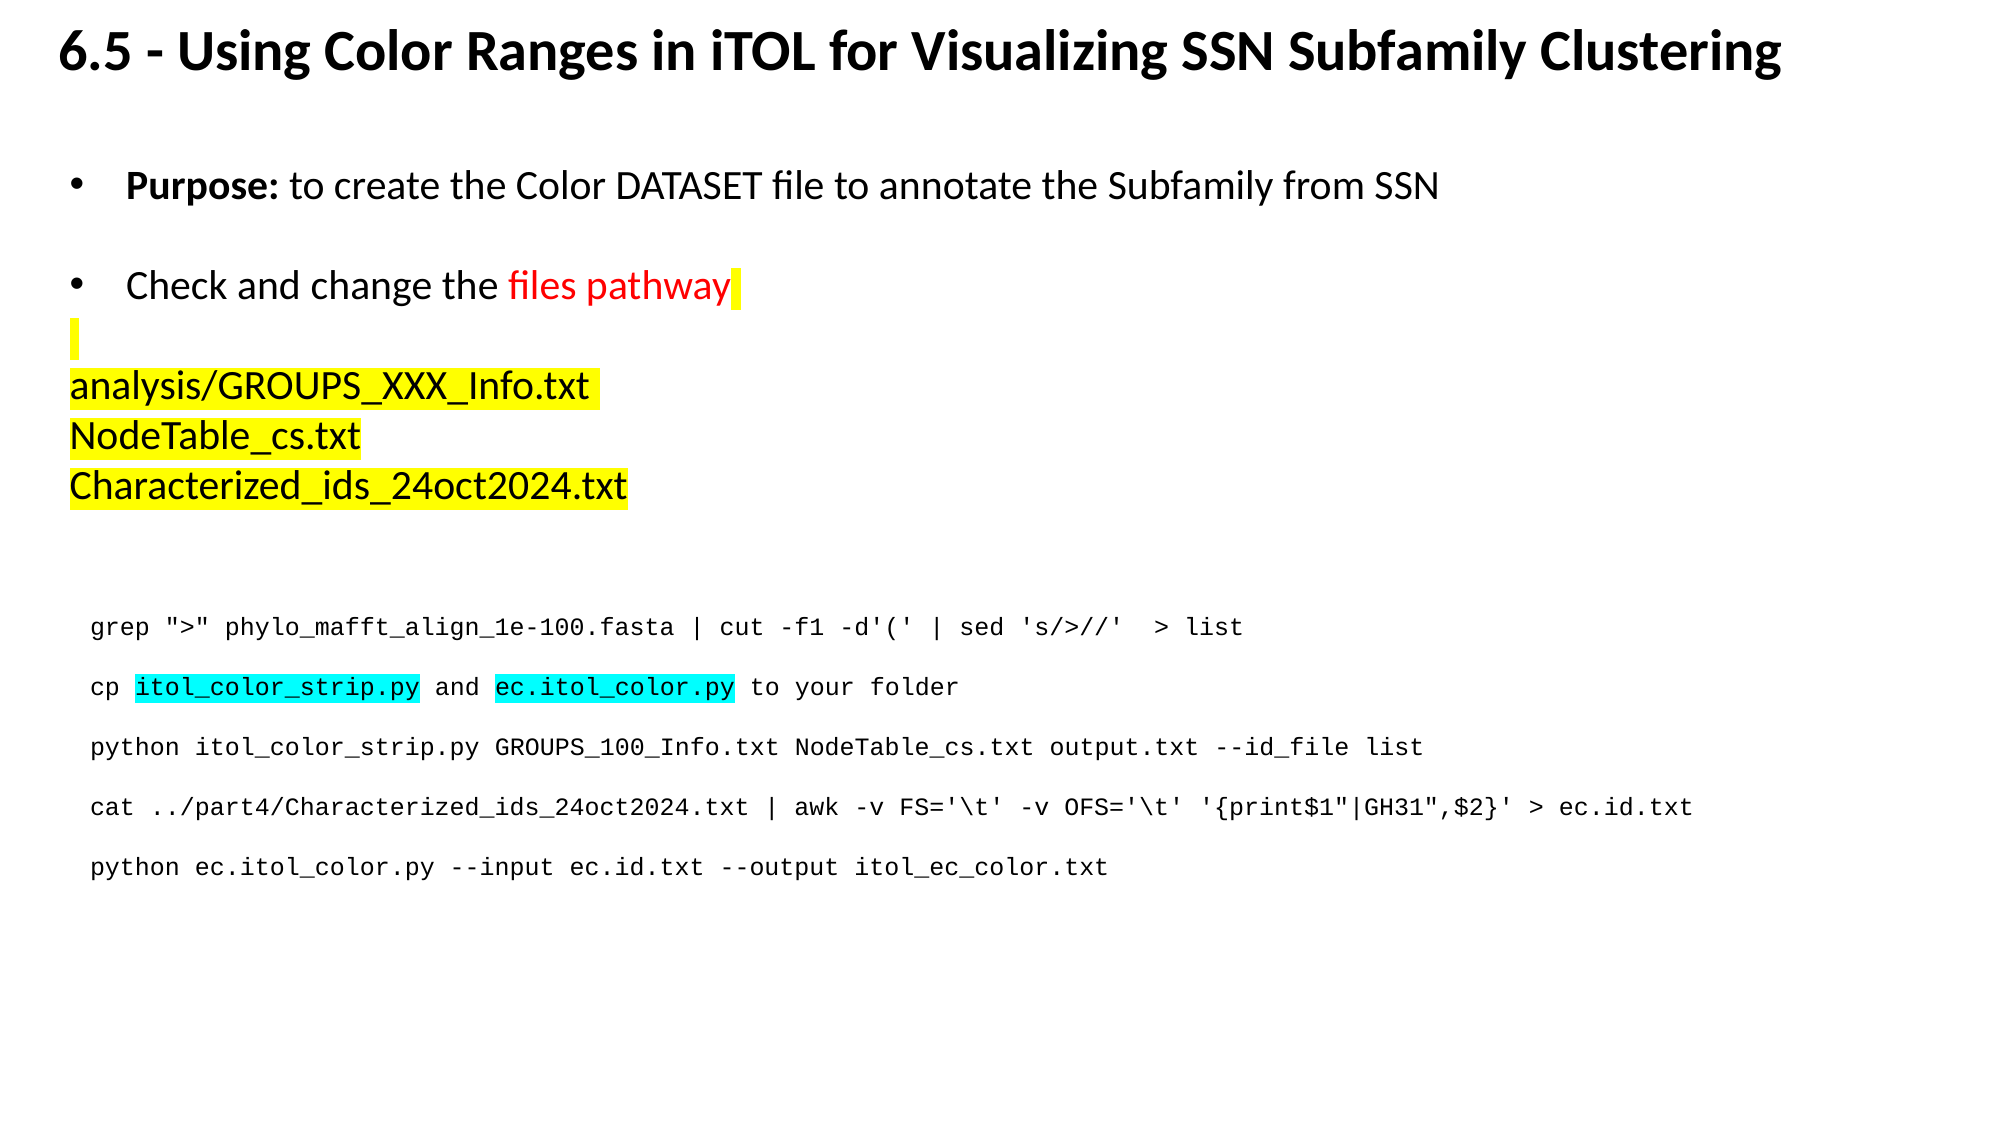

6.5 - Using Color Ranges in iTOL for Visualizing SSN Subfamily Clustering

Purpose: to create the Color DATASET file to annotate the Subfamily from SSN

Check and change the files pathway

analysis/GROUPS_XXX_Info.txt
NodeTable_cs.txt
Characterized_ids_24oct2024.txt

grep ">" phylo_mafft_align_1e-100.fasta | cut -f1 -d'(' | sed 's/>//'  > list

cp itol_color_strip.py and ec.itol_color.py to your folder

python itol_color_strip.py GROUPS_100_Info.txt NodeTable_cs.txt output.txt --id_file list

cat ../part4/Characterized_ids_24oct2024.txt | awk -v FS='\t' -v OFS='\t' '{print$1"|GH31",$2}' > ec.id.txt

python ec.itol_color.py --input ec.id.txt --output itol_ec_color.txt